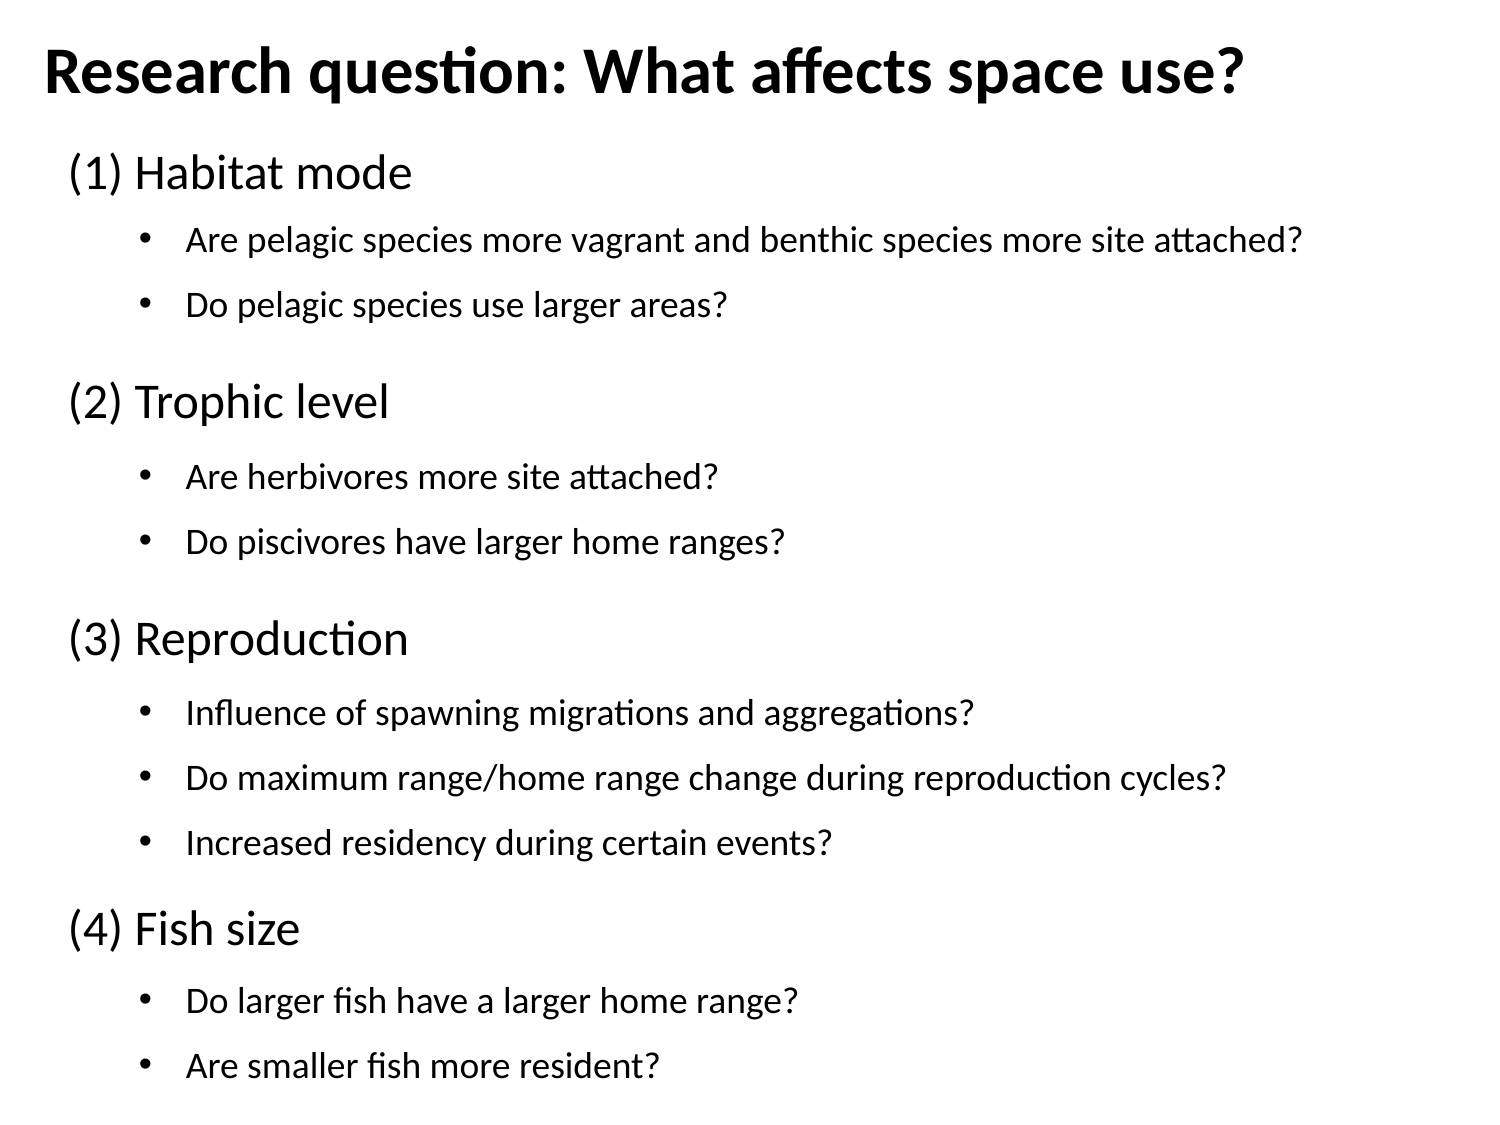

Research question: What affects space use?
(1) Habitat mode
Are pelagic species more vagrant and benthic species more site attached?

Do pelagic species use larger areas?

(2) Trophic level
Are herbivores more site attached?

Do piscivores have larger home ranges?
(3) Reproduction
Influence of spawning migrations and aggregations?

Do maximum range/home range change during reproduction cycles?

Increased residency during certain events?
(4) Fish size
Do larger fish have a larger home range?

Are smaller fish more resident?